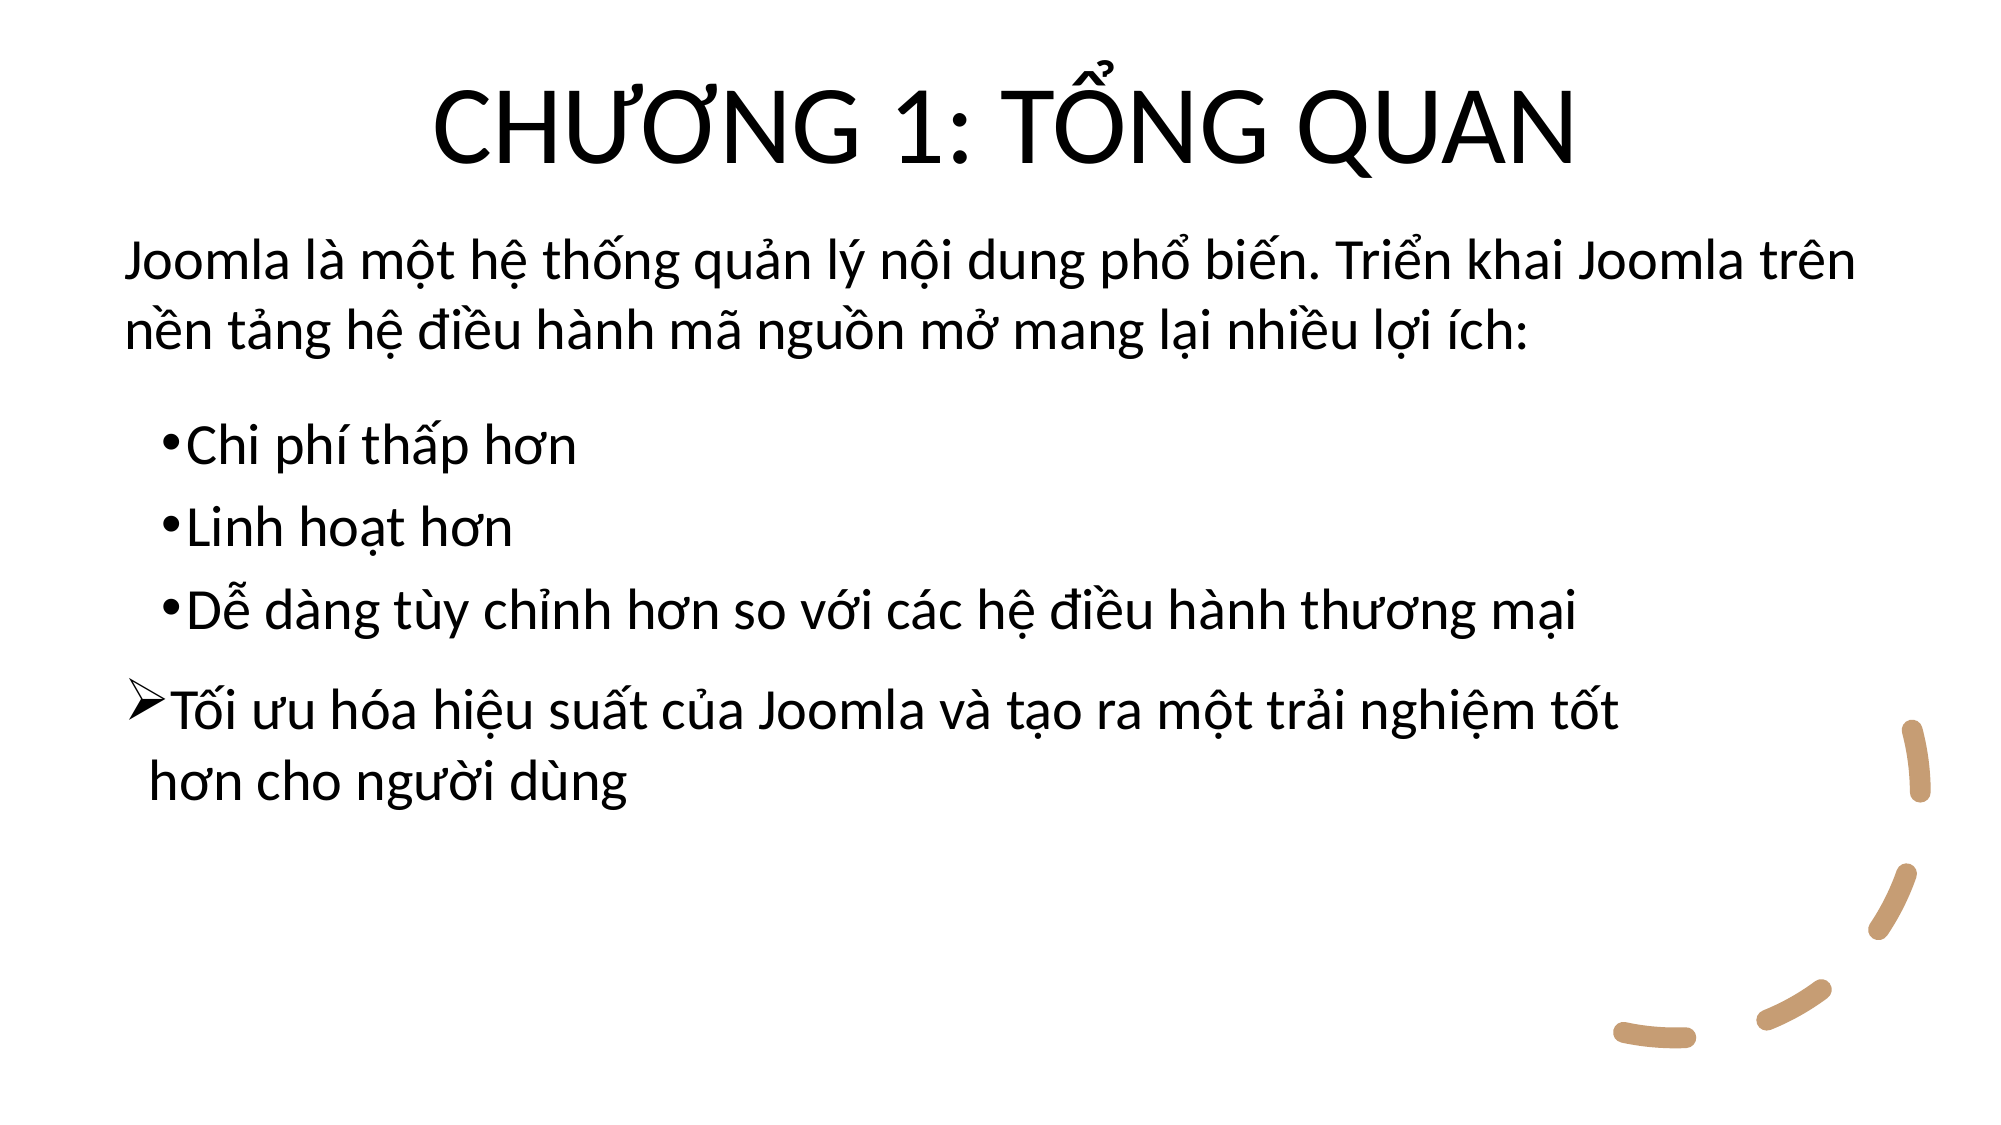

CHƯƠNG 1: TỔNG QUAN
Joomla là một hệ thống quản lý nội dung phổ biến. Triển khai Joomla trên nền tảng hệ điều hành mã nguồn mở mang lại nhiều lợi ích:
Chi phí thấp hơn
Linh hoạt hơn
Dễ dàng tùy chỉnh hơn so với các hệ điều hành thương mại

Tối ưu hóa hiệu suất của Joomla và tạo ra một trải nghiệm tốt hơn cho người dùng